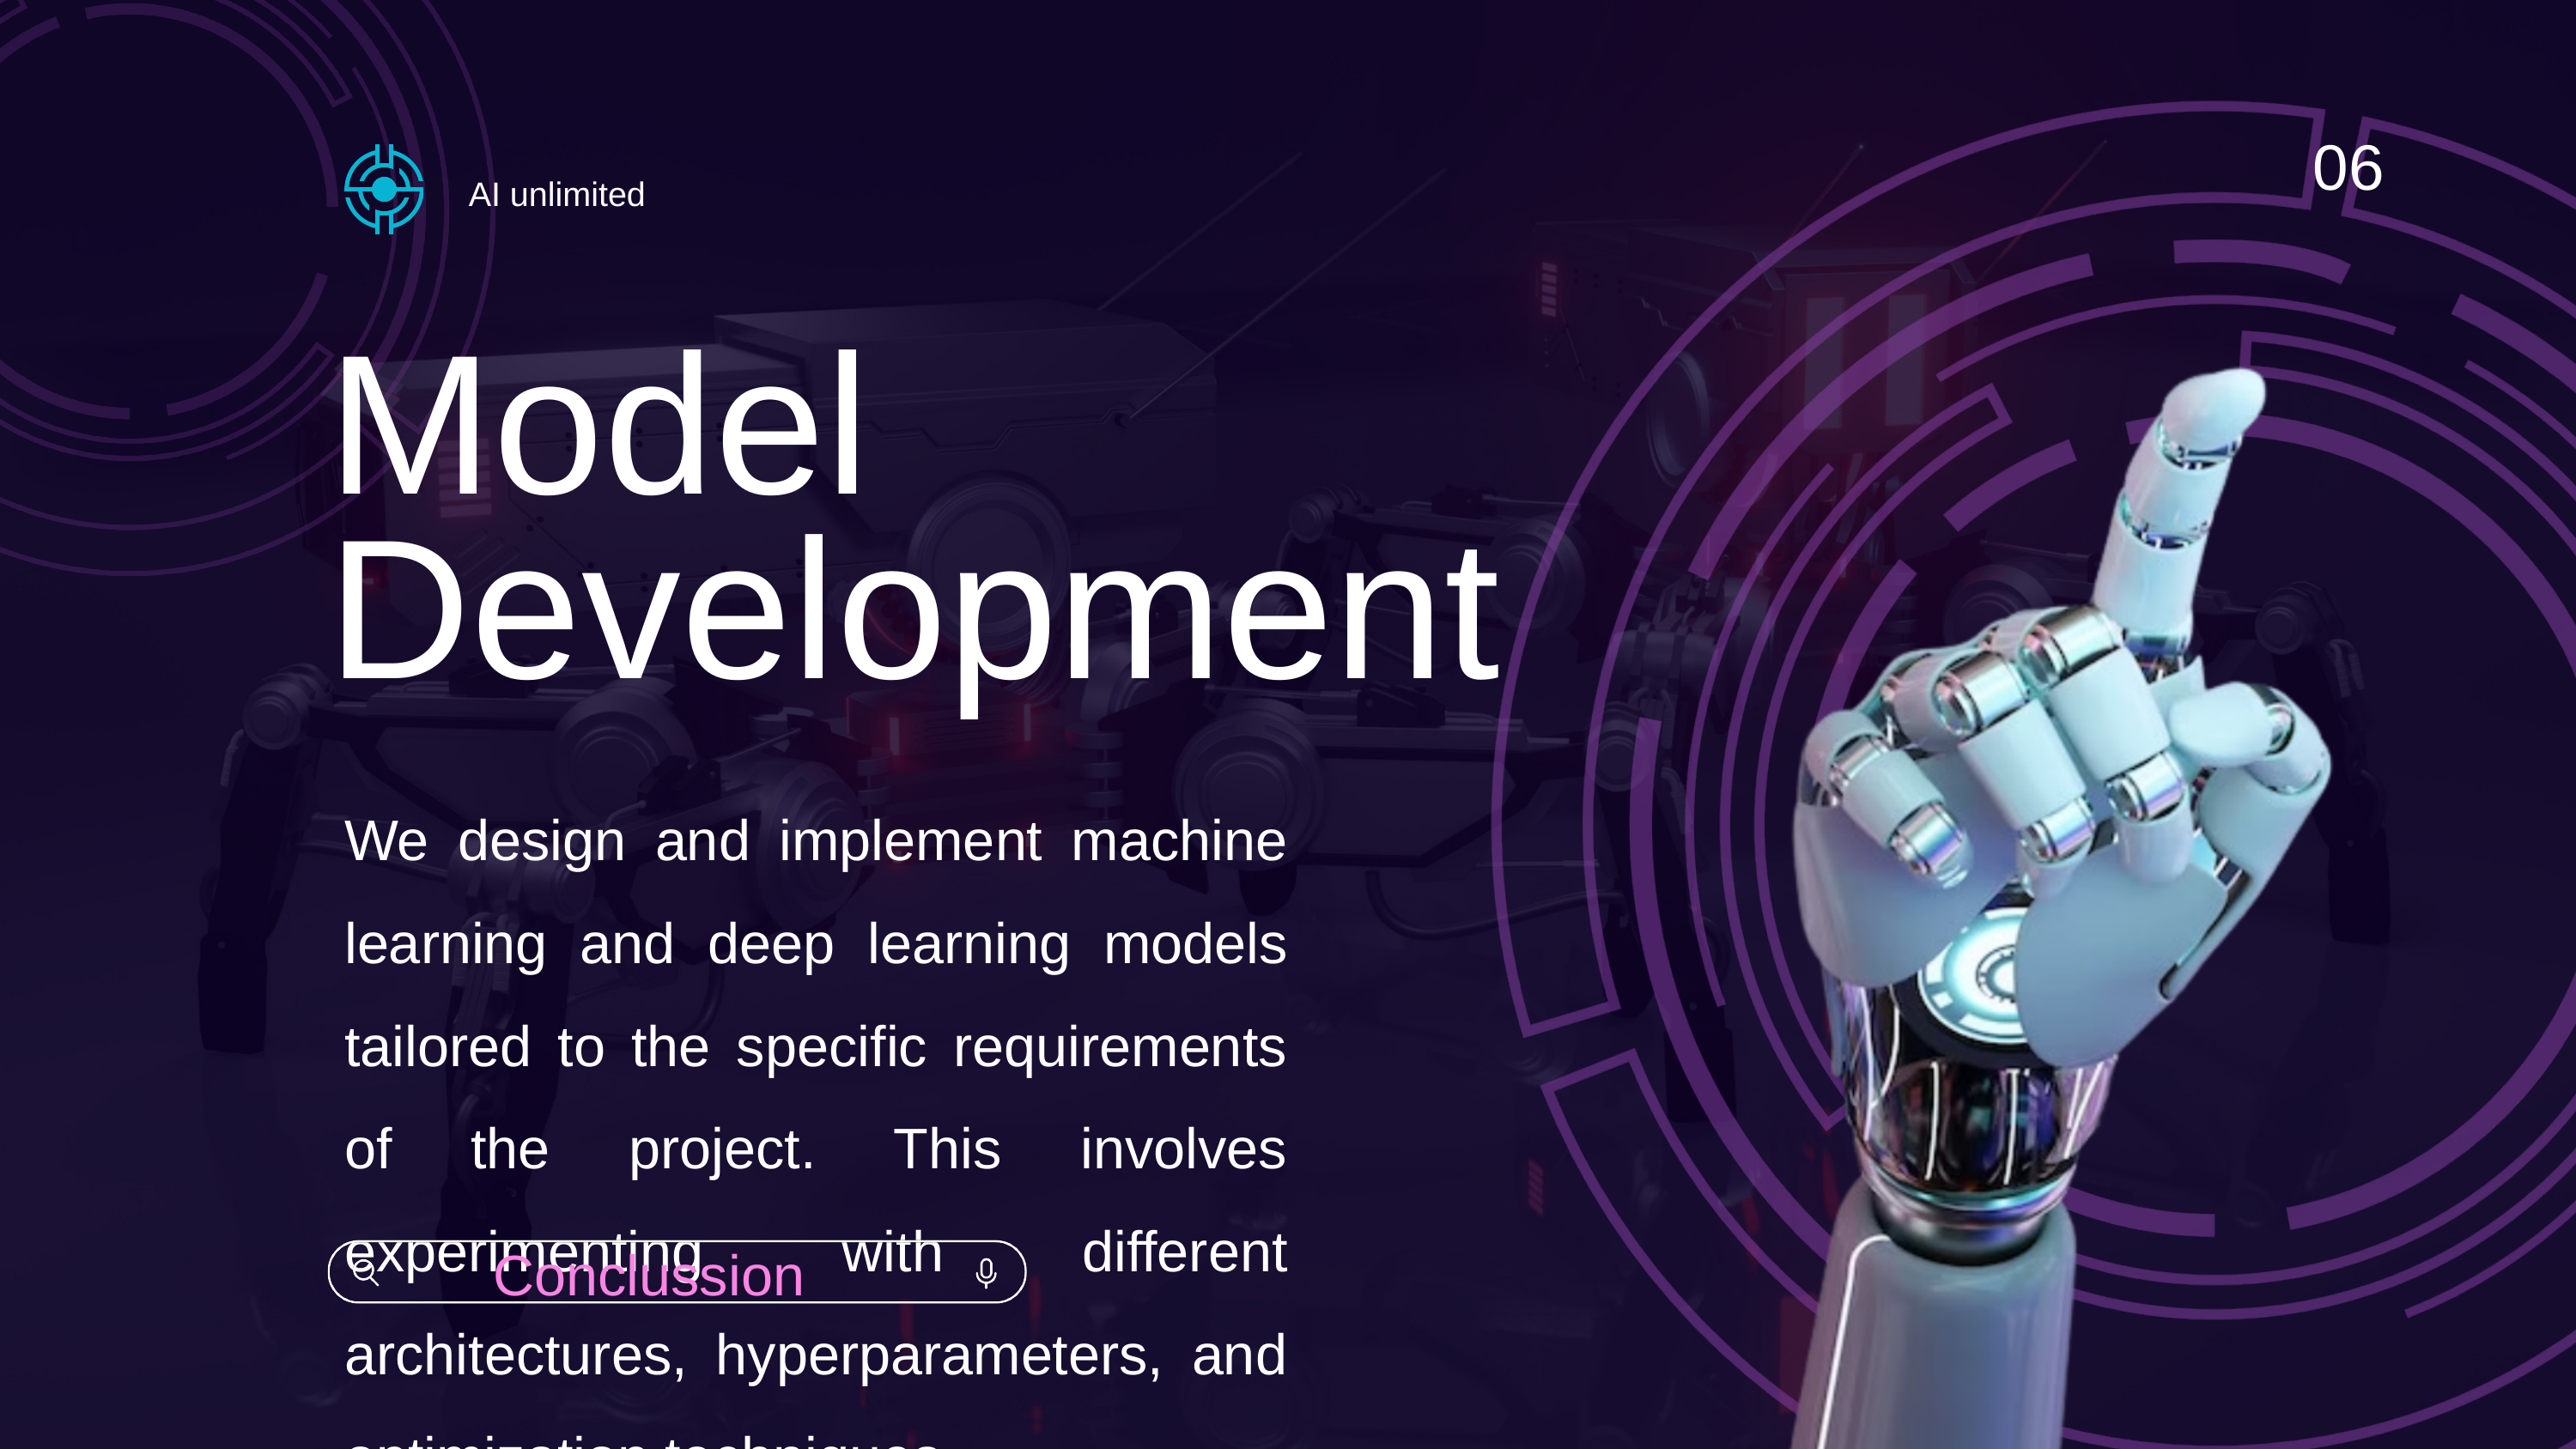

06

AI unlimited
Model
Development

We design and implement machine learning and deep learning models tailored to the specific requirements of the project. This involves experimenting with different architectures, hyperparameters, and optimization techniques.

Conclussion